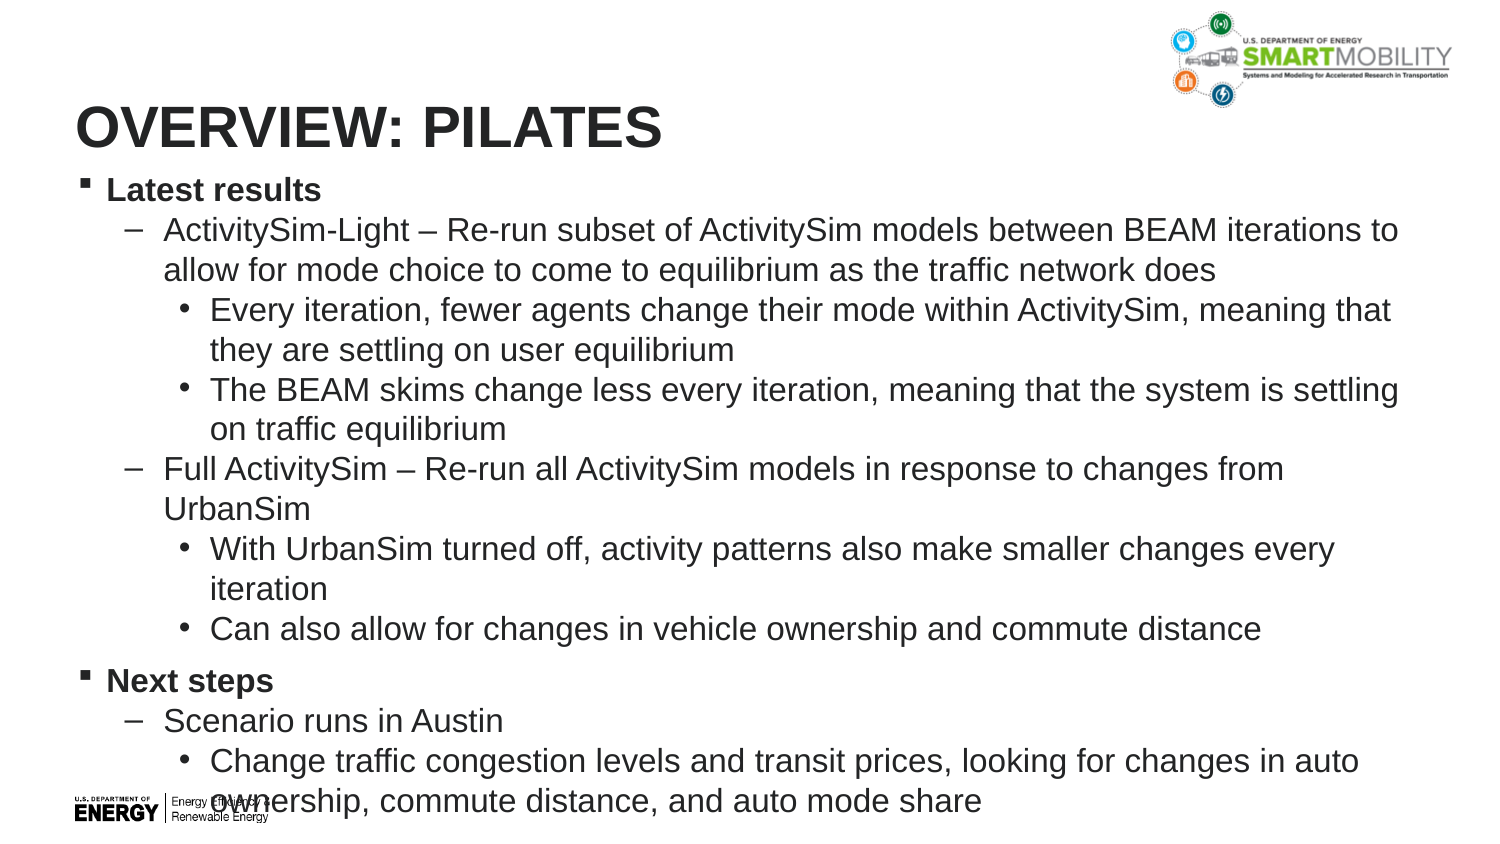

# Overview: PILATES
Latest results
ActivitySim-Light – Re-run subset of ActivitySim models between BEAM iterations to allow for mode choice to come to equilibrium as the traffic network does
Every iteration, fewer agents change their mode within ActivitySim, meaning that they are settling on user equilibrium
The BEAM skims change less every iteration, meaning that the system is settling on traffic equilibrium
Full ActivitySim – Re-run all ActivitySim models in response to changes from UrbanSim
With UrbanSim turned off, activity patterns also make smaller changes every iteration
Can also allow for changes in vehicle ownership and commute distance
Next steps
Scenario runs in Austin
Change traffic congestion levels and transit prices, looking for changes in auto ownership, commute distance, and auto mode share